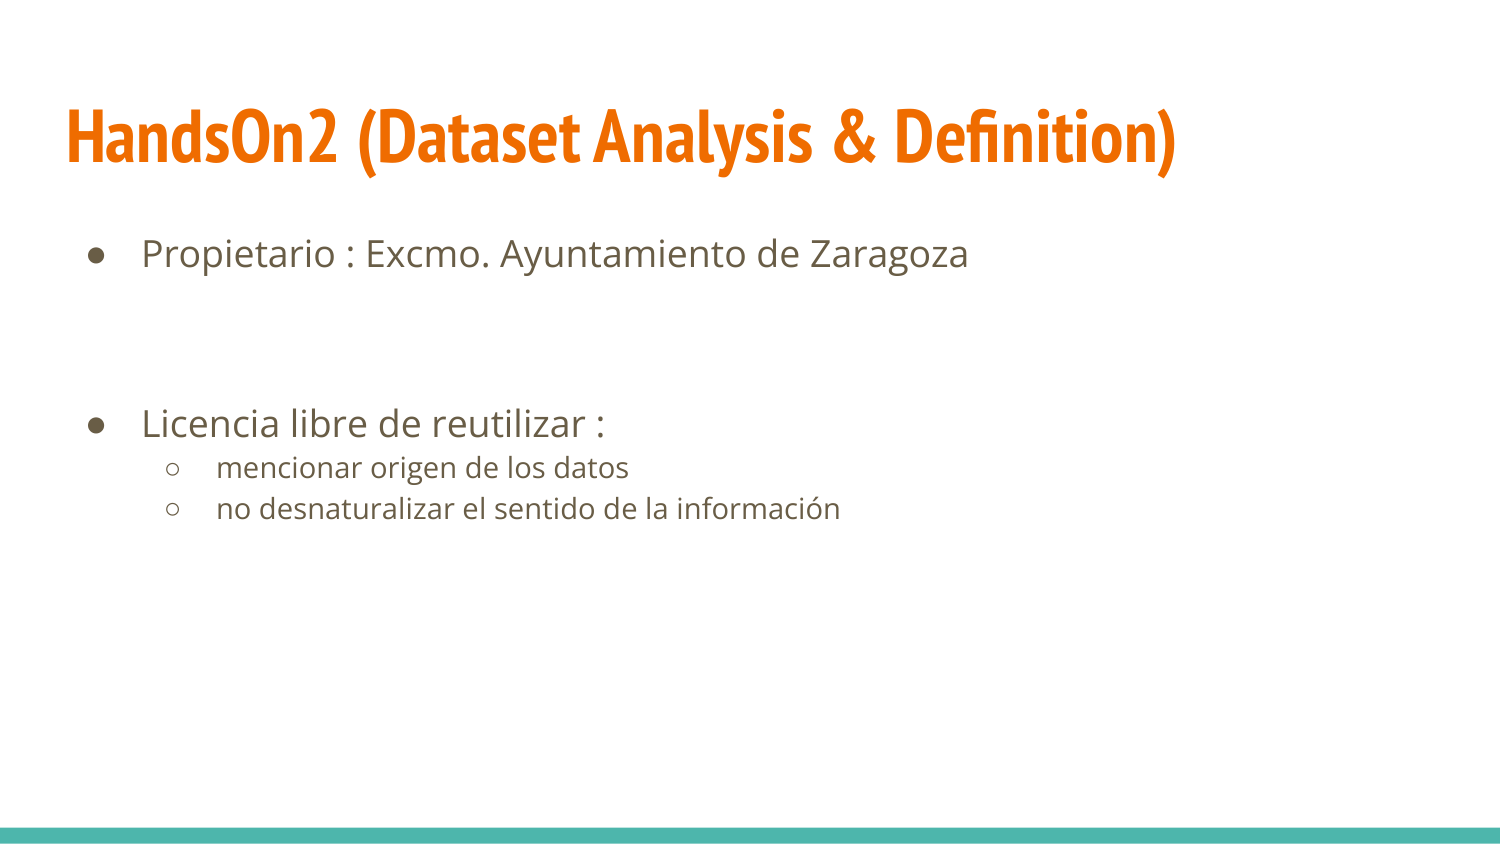

# HandsOn2 (Dataset Analysis & Definition)
Propietario : Excmo. Ayuntamiento de Zaragoza

Licencia libre de reutilizar :
mencionar origen de los datos
no desnaturalizar el sentido de la información